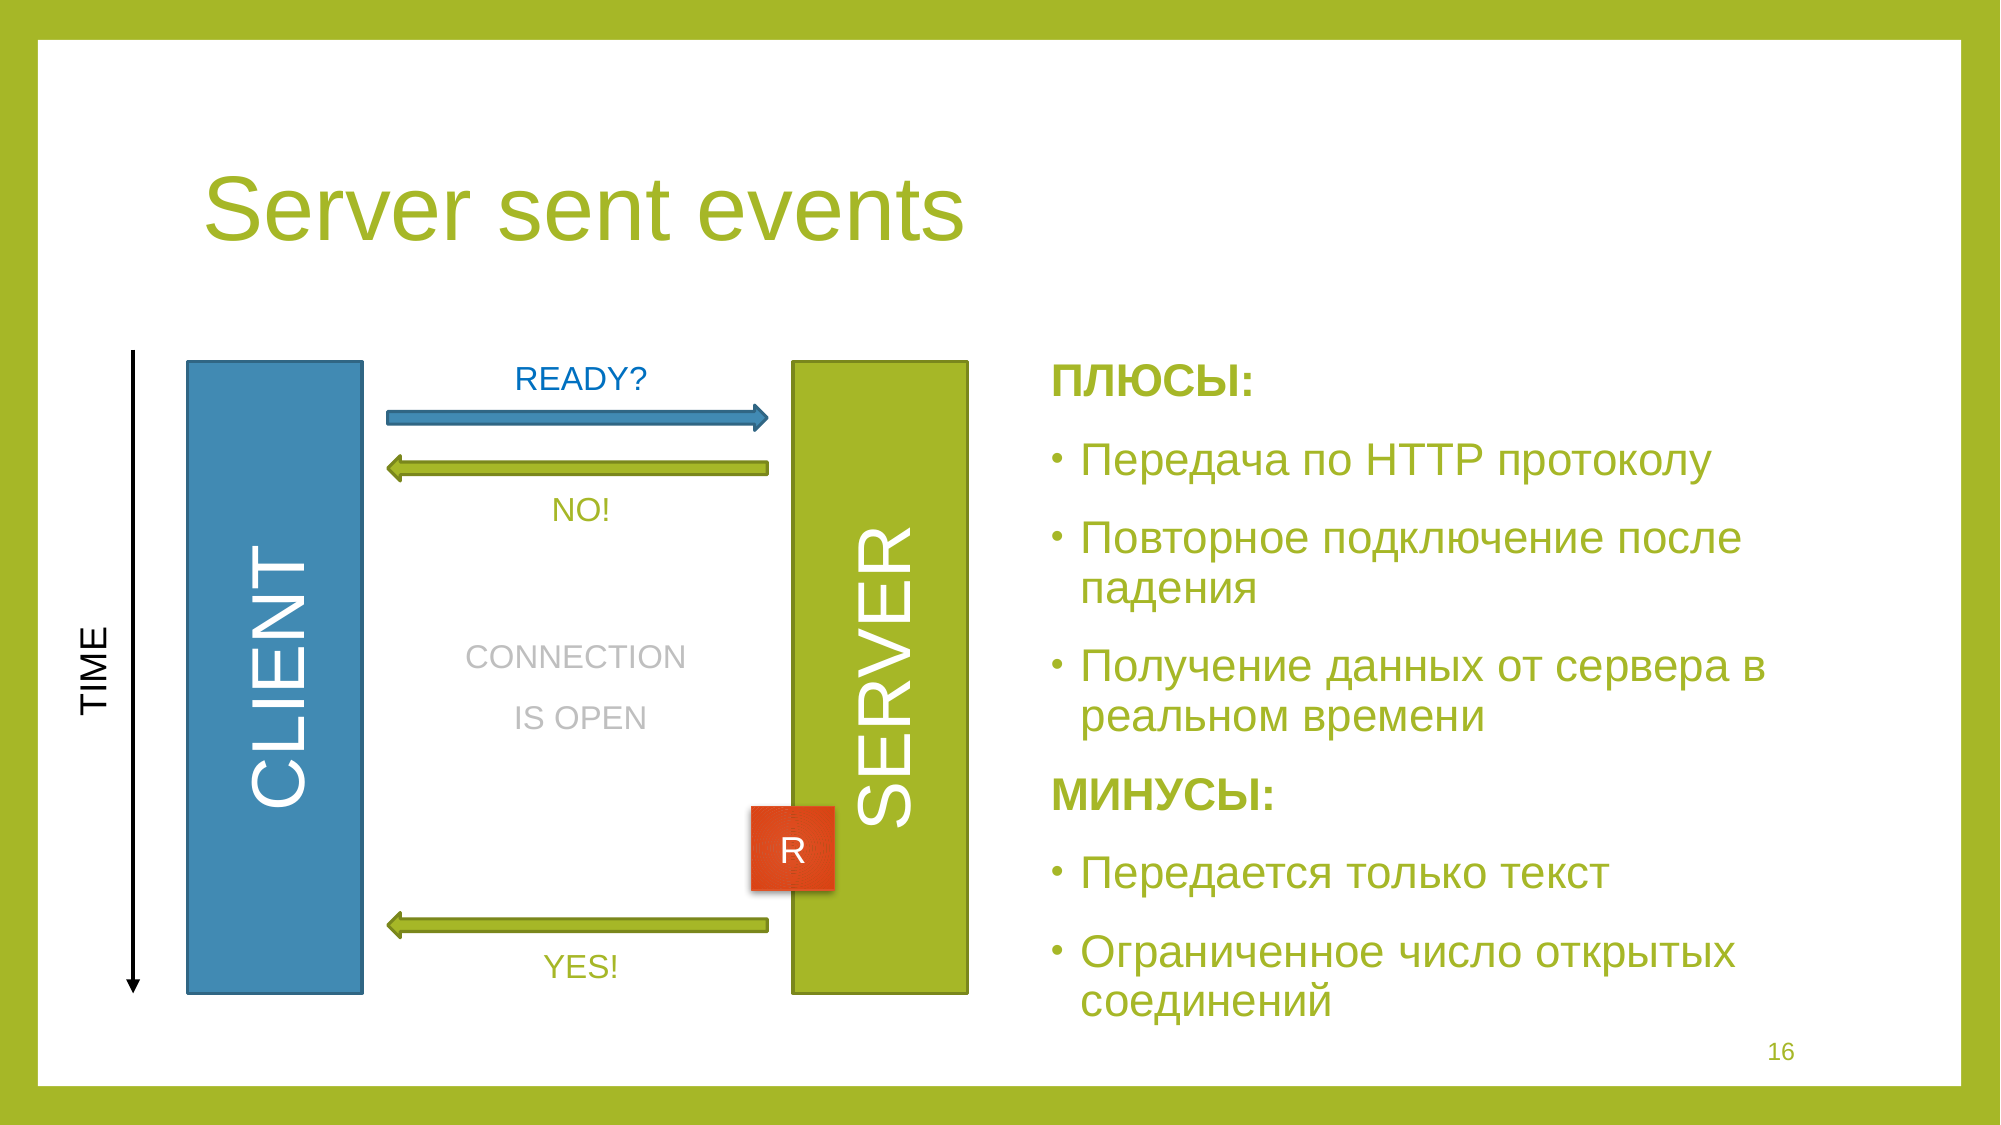

# Server sent events
ПЛЮСЫ:
Передача по HTTP протоколу
Повторное подключение после падения
Получение данных от сервера в реальном времени
МИНУСЫ:
Передается только текст
Ограниченное число открытых соединений
TIME
READY?
CLIENT
SERVER

NO!
CONNECTION
IS OPEN
R

YES!
16